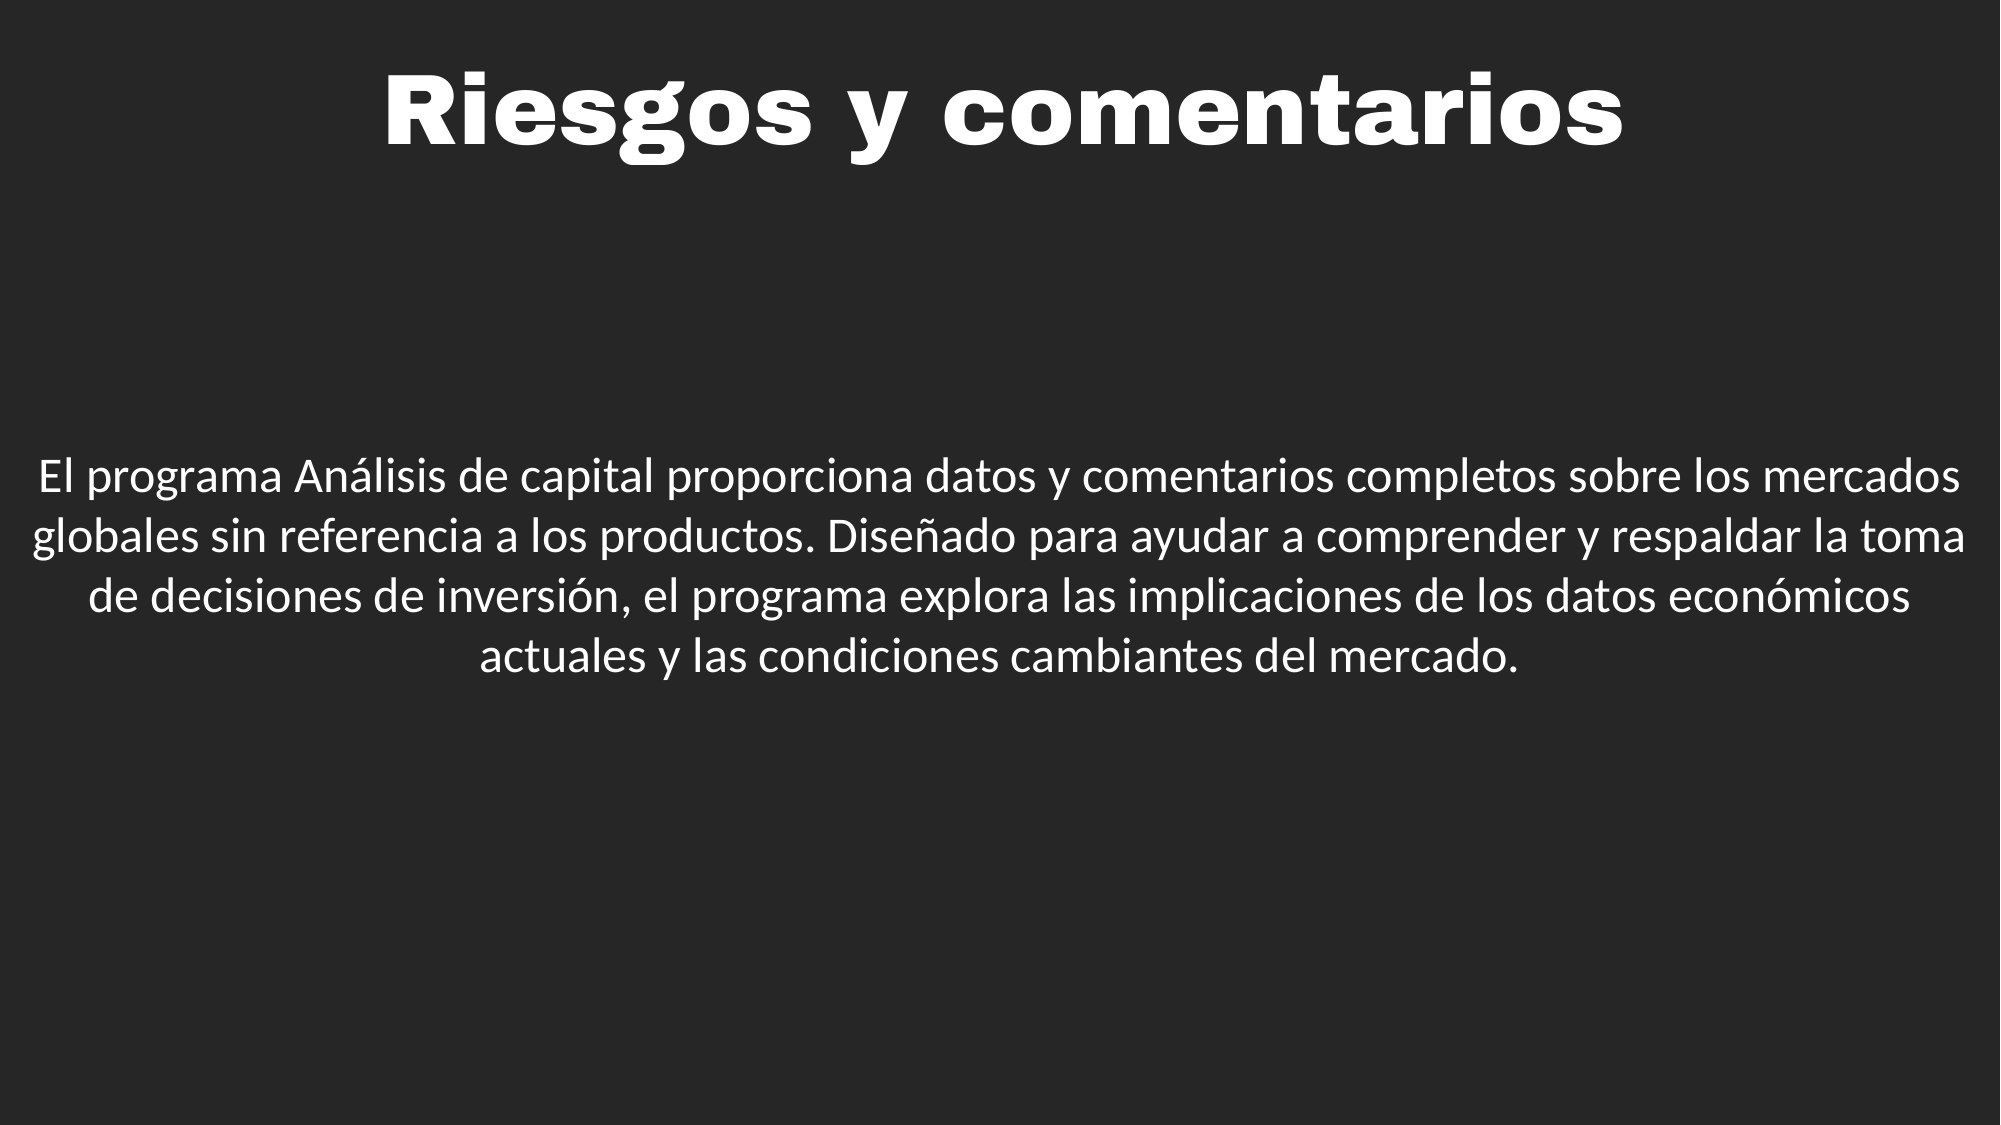

El programa Análisis de capital proporciona datos y comentarios completos sobre los mercados globales sin referencia a los productos. Diseñado para ayudar a comprender y respaldar la toma de decisiones de inversión, el programa explora las implicaciones de los datos económicos actuales y las condiciones cambiantes del mercado.
Riesgos y comentarios